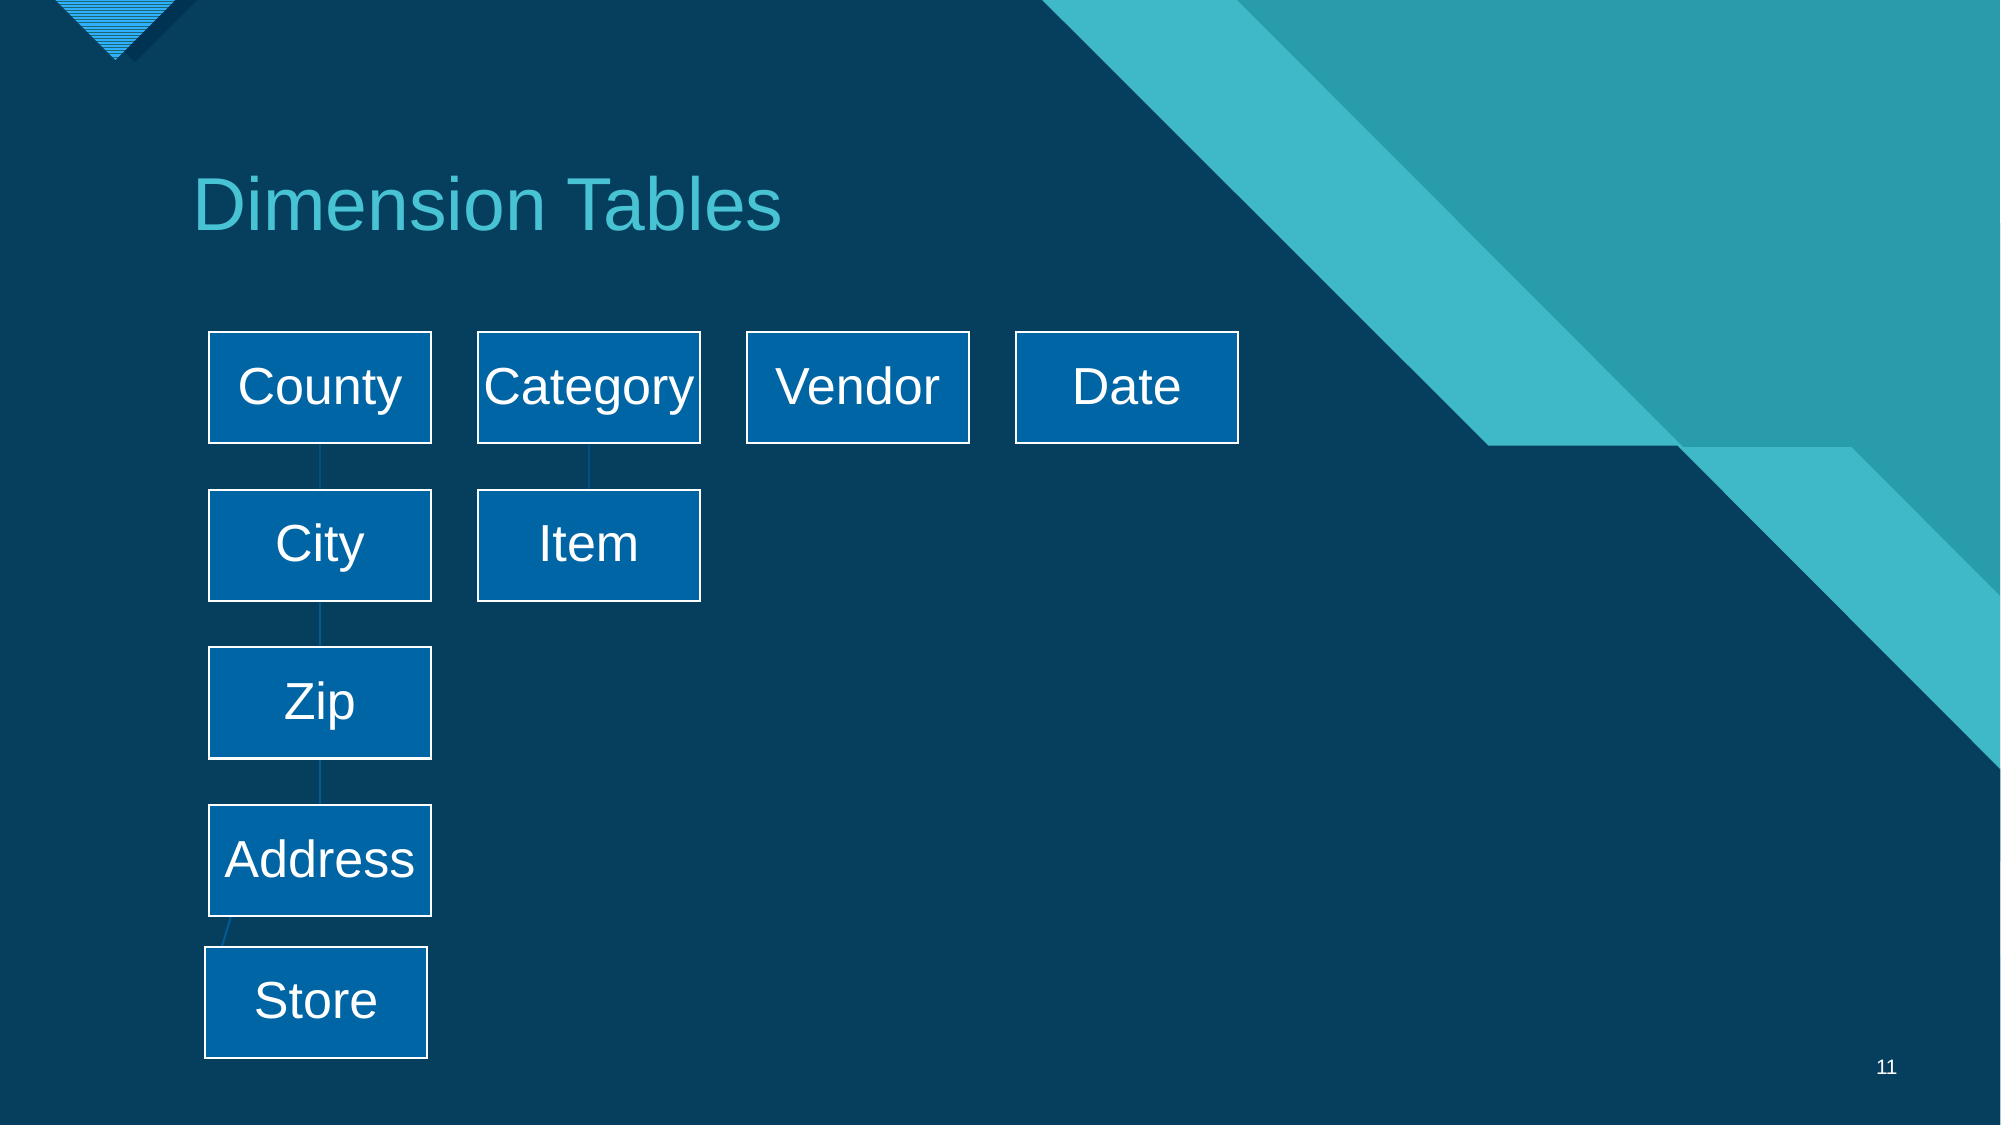

Dimension Tables
County
City
Zip
Address
Store
Category
Item
Vendor
Date
11